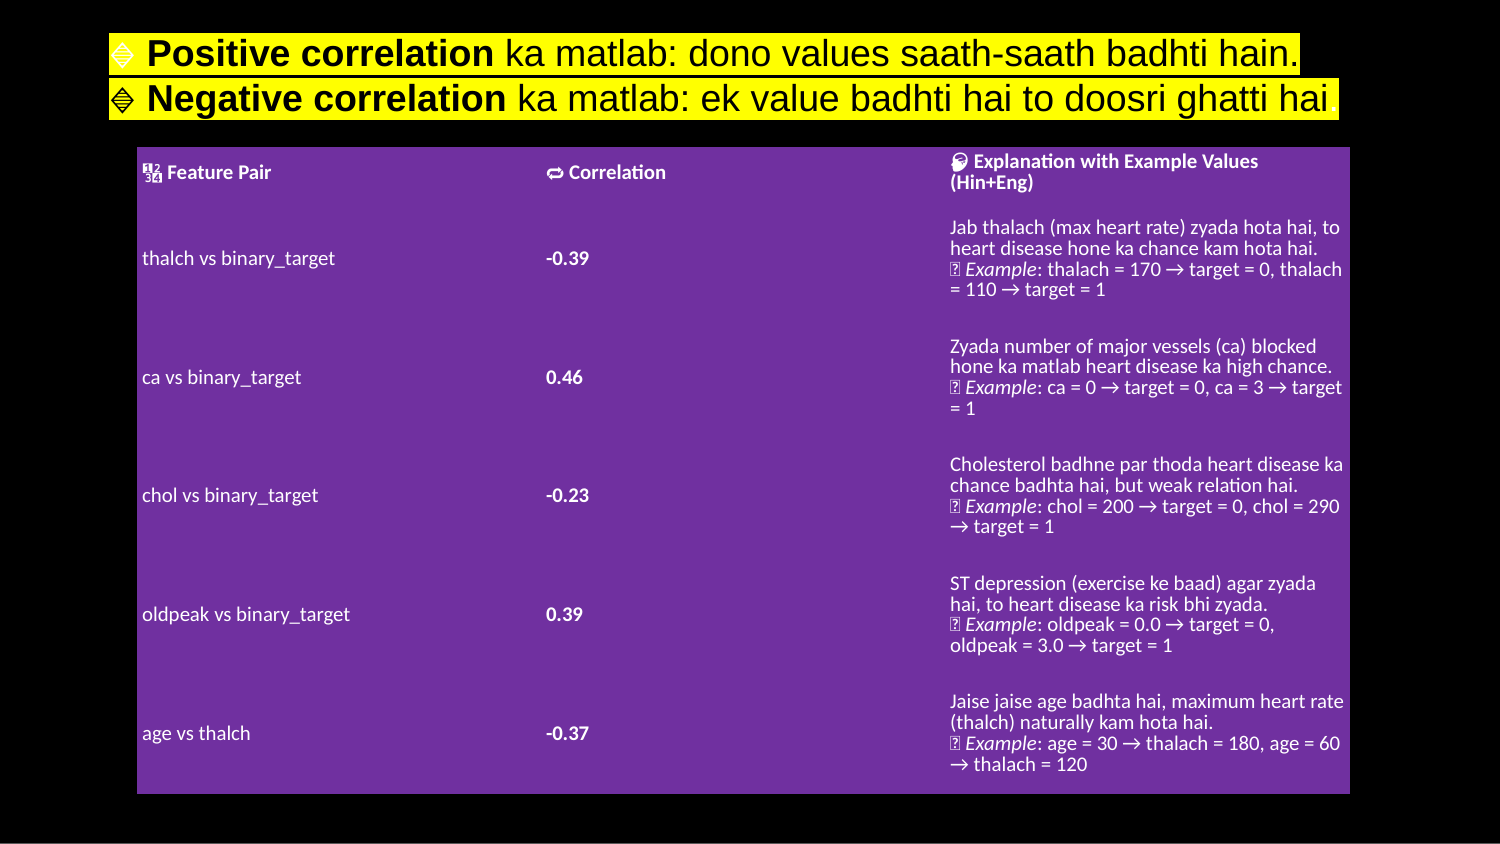

🔹 Positive correlation ka matlab: dono values saath-saath badhti hain.
🔹 Negative correlation ka matlab: ek value badhti hai to doosri ghatti hai.
| 🔢 Feature Pair | 🔁 Correlation | 🧠 Explanation with Example Values (Hin+Eng) |
| --- | --- | --- |
| thalch vs binary\_target | -0.39 | Jab thalach (max heart rate) zyada hota hai, to heart disease hone ka chance kam hota hai. 🧪 Example: thalach = 170 → target = 0, thalach = 110 → target = 1 |
| ca vs binary\_target | 0.46 | Zyada number of major vessels (ca) blocked hone ka matlab heart disease ka high chance. 🧪 Example: ca = 0 → target = 0, ca = 3 → target = 1 |
| chol vs binary\_target | -0.23 | Cholesterol badhne par thoda heart disease ka chance badhta hai, but weak relation hai. 🧪 Example: chol = 200 → target = 0, chol = 290 → target = 1 |
| oldpeak vs binary\_target | 0.39 | ST depression (exercise ke baad) agar zyada hai, to heart disease ka risk bhi zyada. 🧪 Example: oldpeak = 0.0 → target = 0, oldpeak = 3.0 → target = 1 |
| age vs thalch | -0.37 | Jaise jaise age badhta hai, maximum heart rate (thalch) naturally kam hota hai. 🧪 Example: age = 30 → thalach = 180, age = 60 → thalach = 120 |